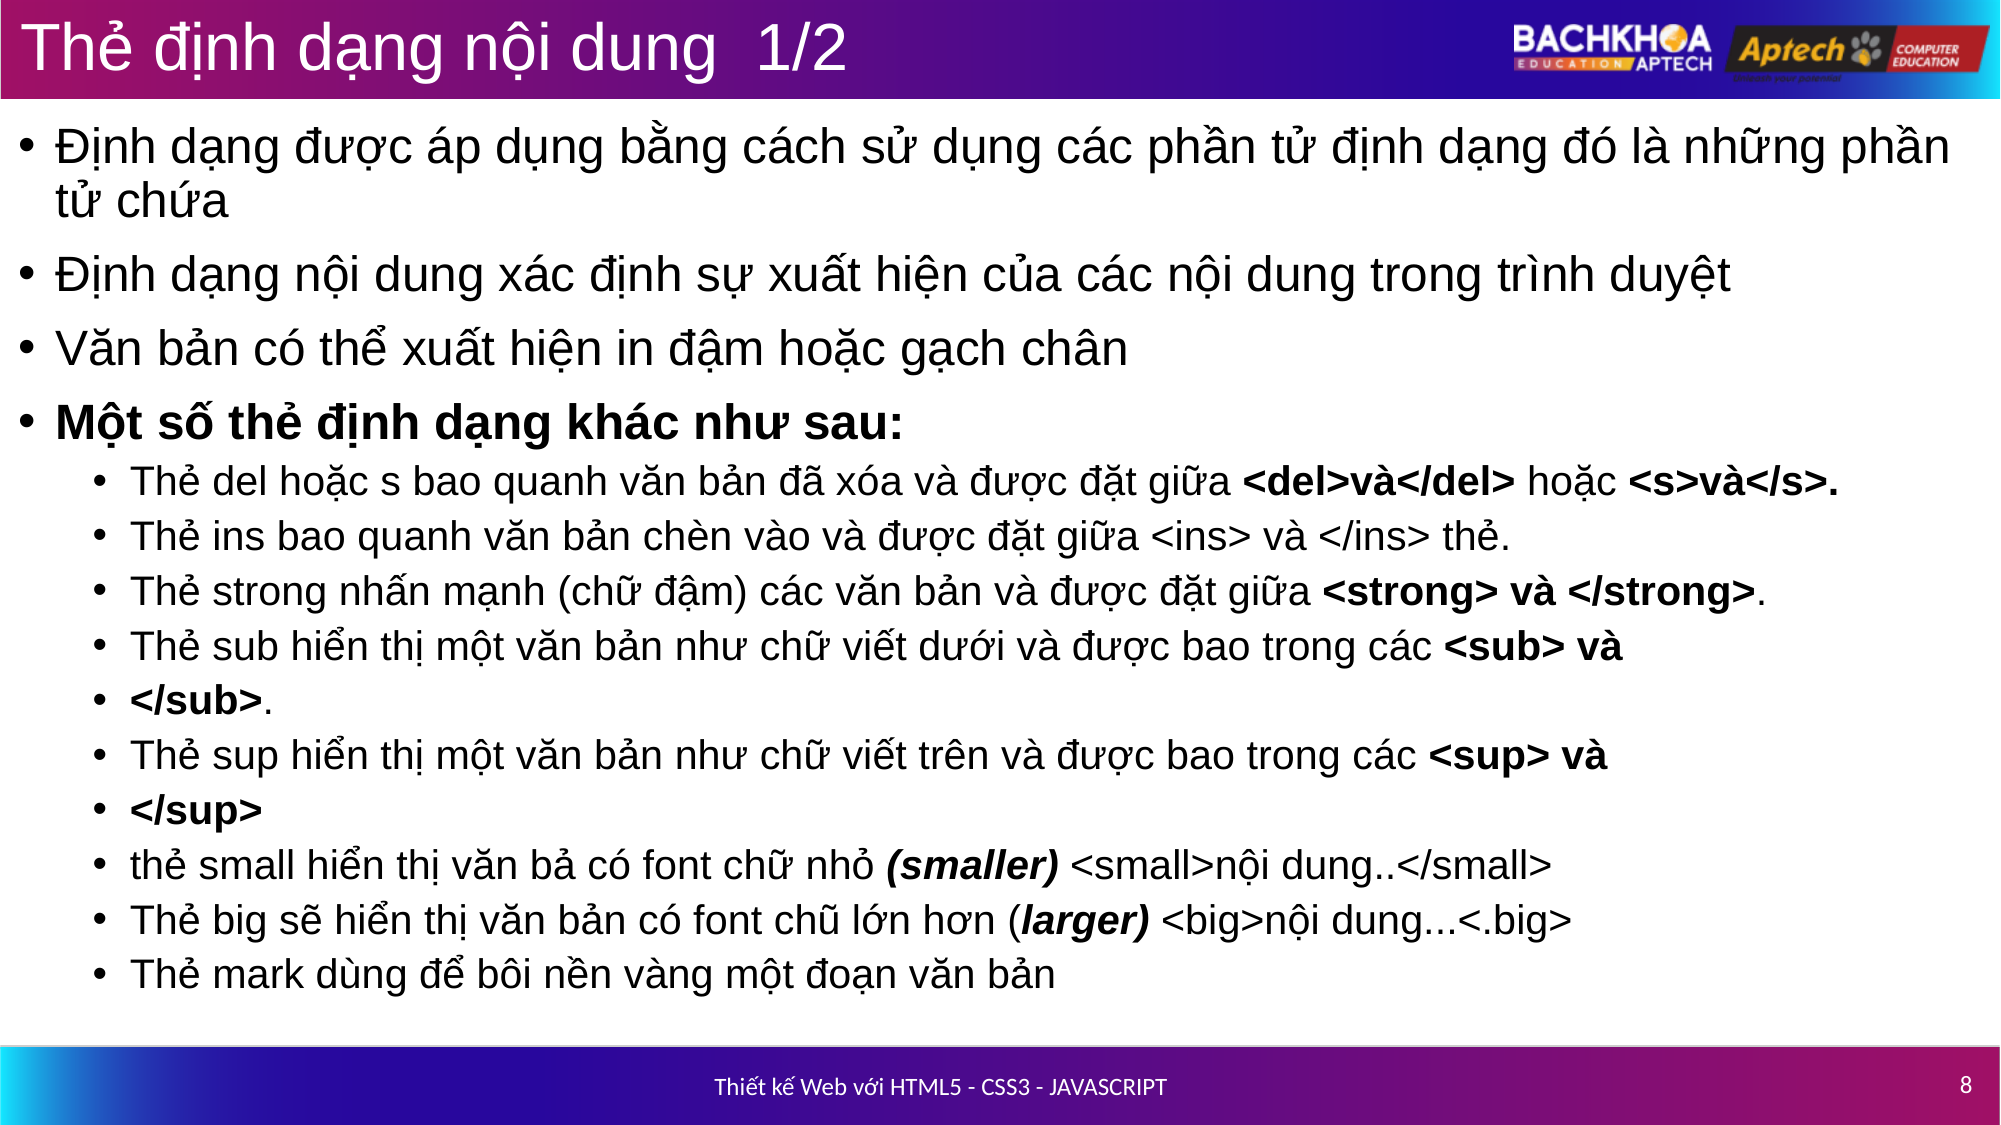

# Thẻ định dạng nội dung  1/2
Định dạng được áp dụng bằng cách sử dụng các phần tử định dạng đó là những phần tử chứa
Định dạng nội dung xác định sự xuất hiện của các nội dung trong trình duyệt
Văn bản có thể xuất hiện in đậm hoặc gạch chân
Một số thẻ định dạng khác như sau:
Thẻ del hoặc s bao quanh văn bản đã xóa và được đặt giữa <del>và</del> hoặc <s>và</s>.
Thẻ ins bao quanh văn bản chèn vào và được đặt giữa <ins> và </ins> thẻ.
Thẻ strong nhấn mạnh (chữ đậm) các văn bản và được đặt giữa <strong> và </strong>.
Thẻ sub hiển thị một văn bản như chữ viết dưới và được bao trong các <sub> và
</sub>.
Thẻ sup hiển thị một văn bản như chữ viết trên và được bao trong các <sup> và
</sup>
thẻ small hiển thị văn bả có font chữ nhỏ (smaller) <small>nội dung..</small>
Thẻ big sẽ hiển thị văn bản có font chũ lớn hơn (larger) <big>nội dung...<.big>
Thẻ mark dùng để bôi nền vàng một đoạn văn bản
8
Thiết kế Web với HTML5 - CSS3 - JAVASCRIPT